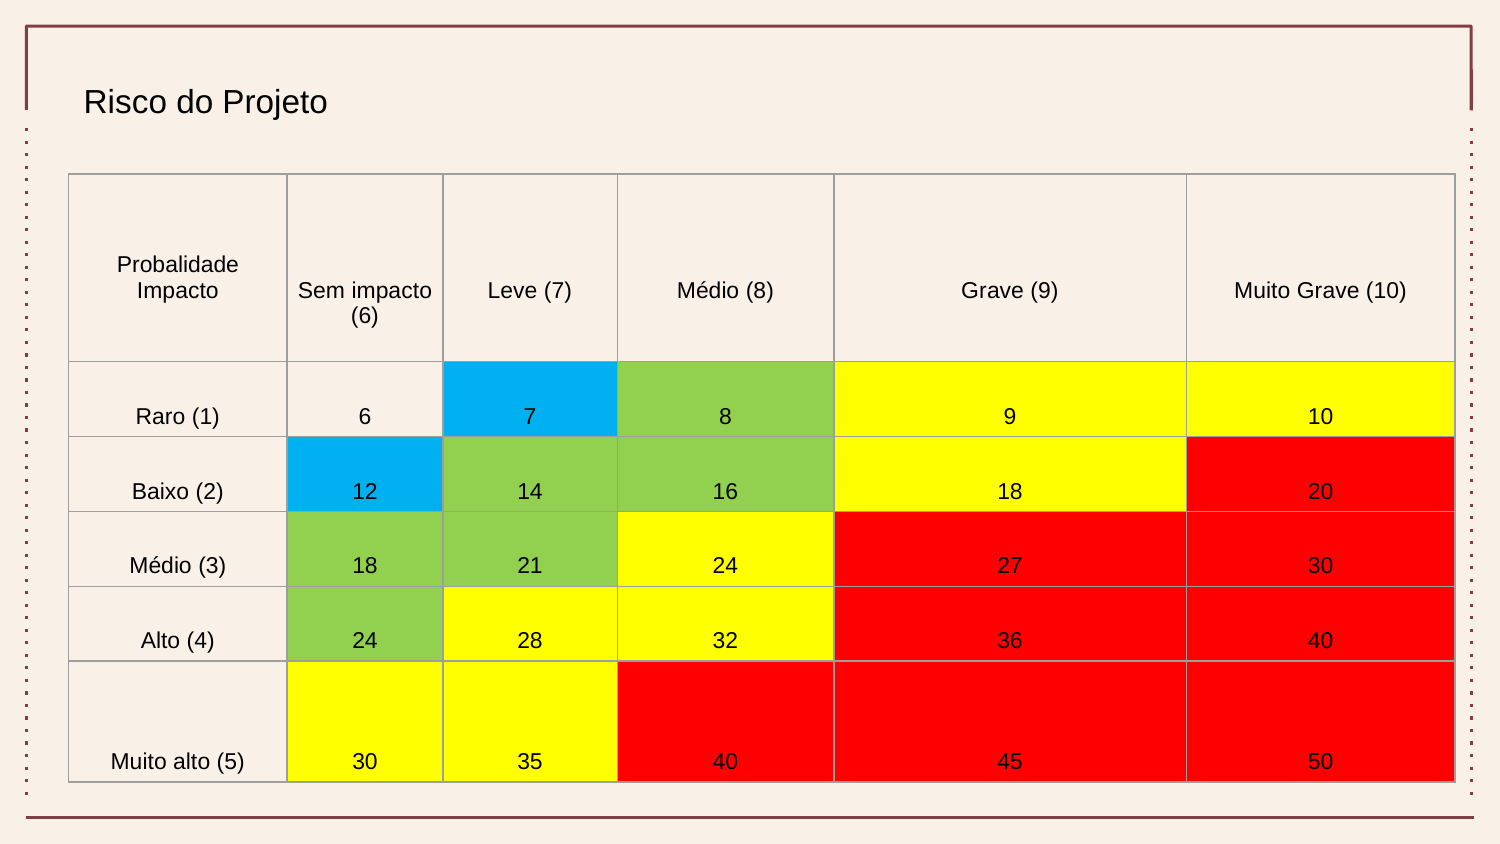

Risco do Projeto
| Probalidade Impacto | Sem impacto (6) | Leve (7) | Médio (8) | Grave (9) | Muito Grave (10) |
| --- | --- | --- | --- | --- | --- |
| Raro (1) | 6 | 7 | 8 | 9 | 10 |
| Baixo (2) | 12 | 14 | 16 | 18 | 20 |
| Médio (3) | 18 | 21 | 24 | 27 | 30 |
| Alto (4) | 24 | 28 | 32 | 36 | 40 |
| Muito alto (5) | 30 | 35 | 40 | 45 | 50 |